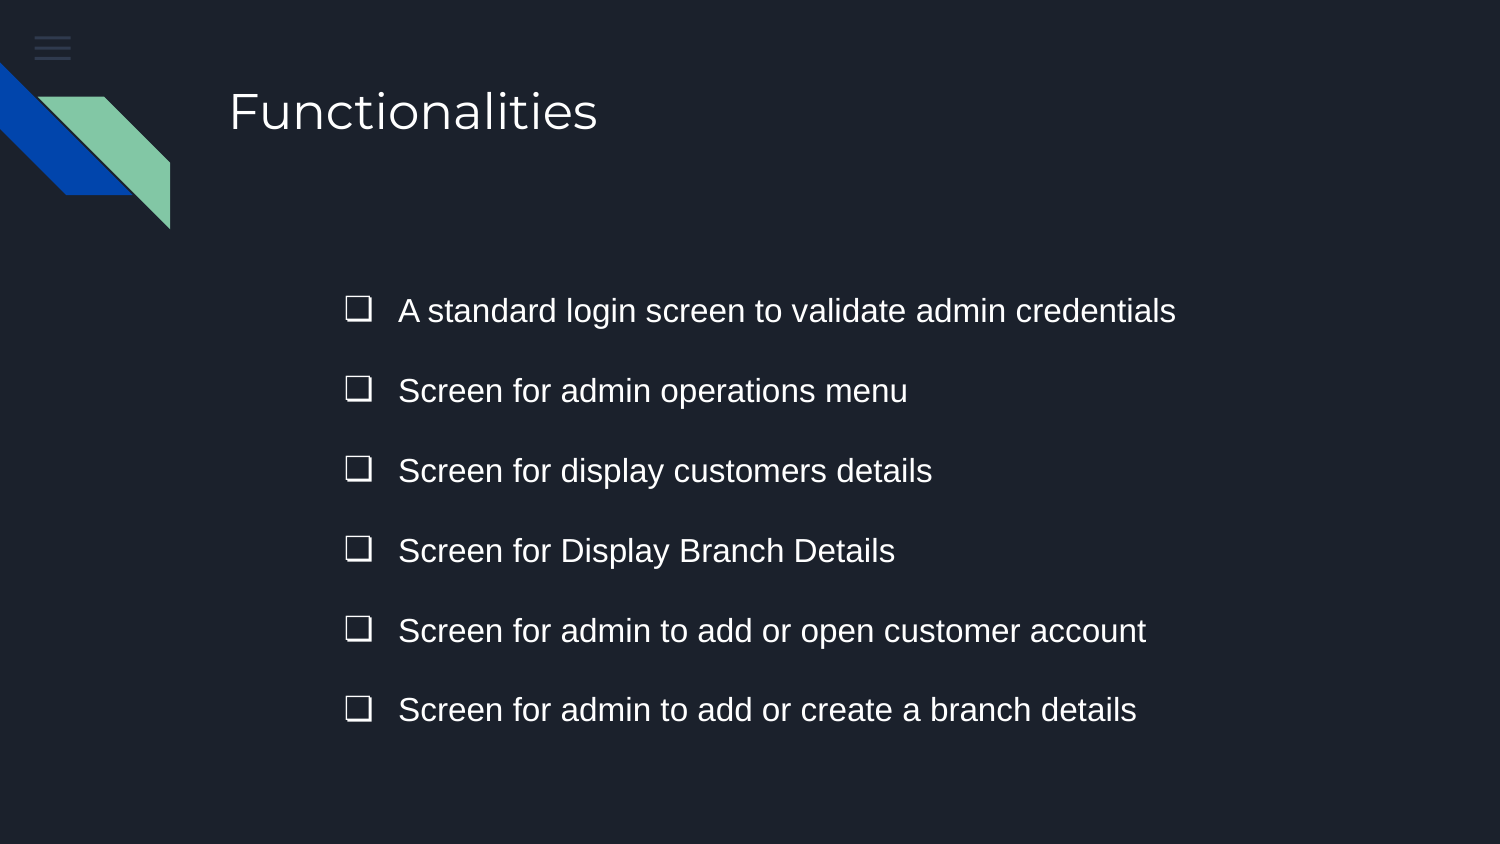

# Functionalities
A standard login screen to validate admin credentials
Screen for admin operations menu
Screen for display customers details
Screen for Display Branch Details
Screen for admin to add or open customer account
Screen for admin to add or create a branch details